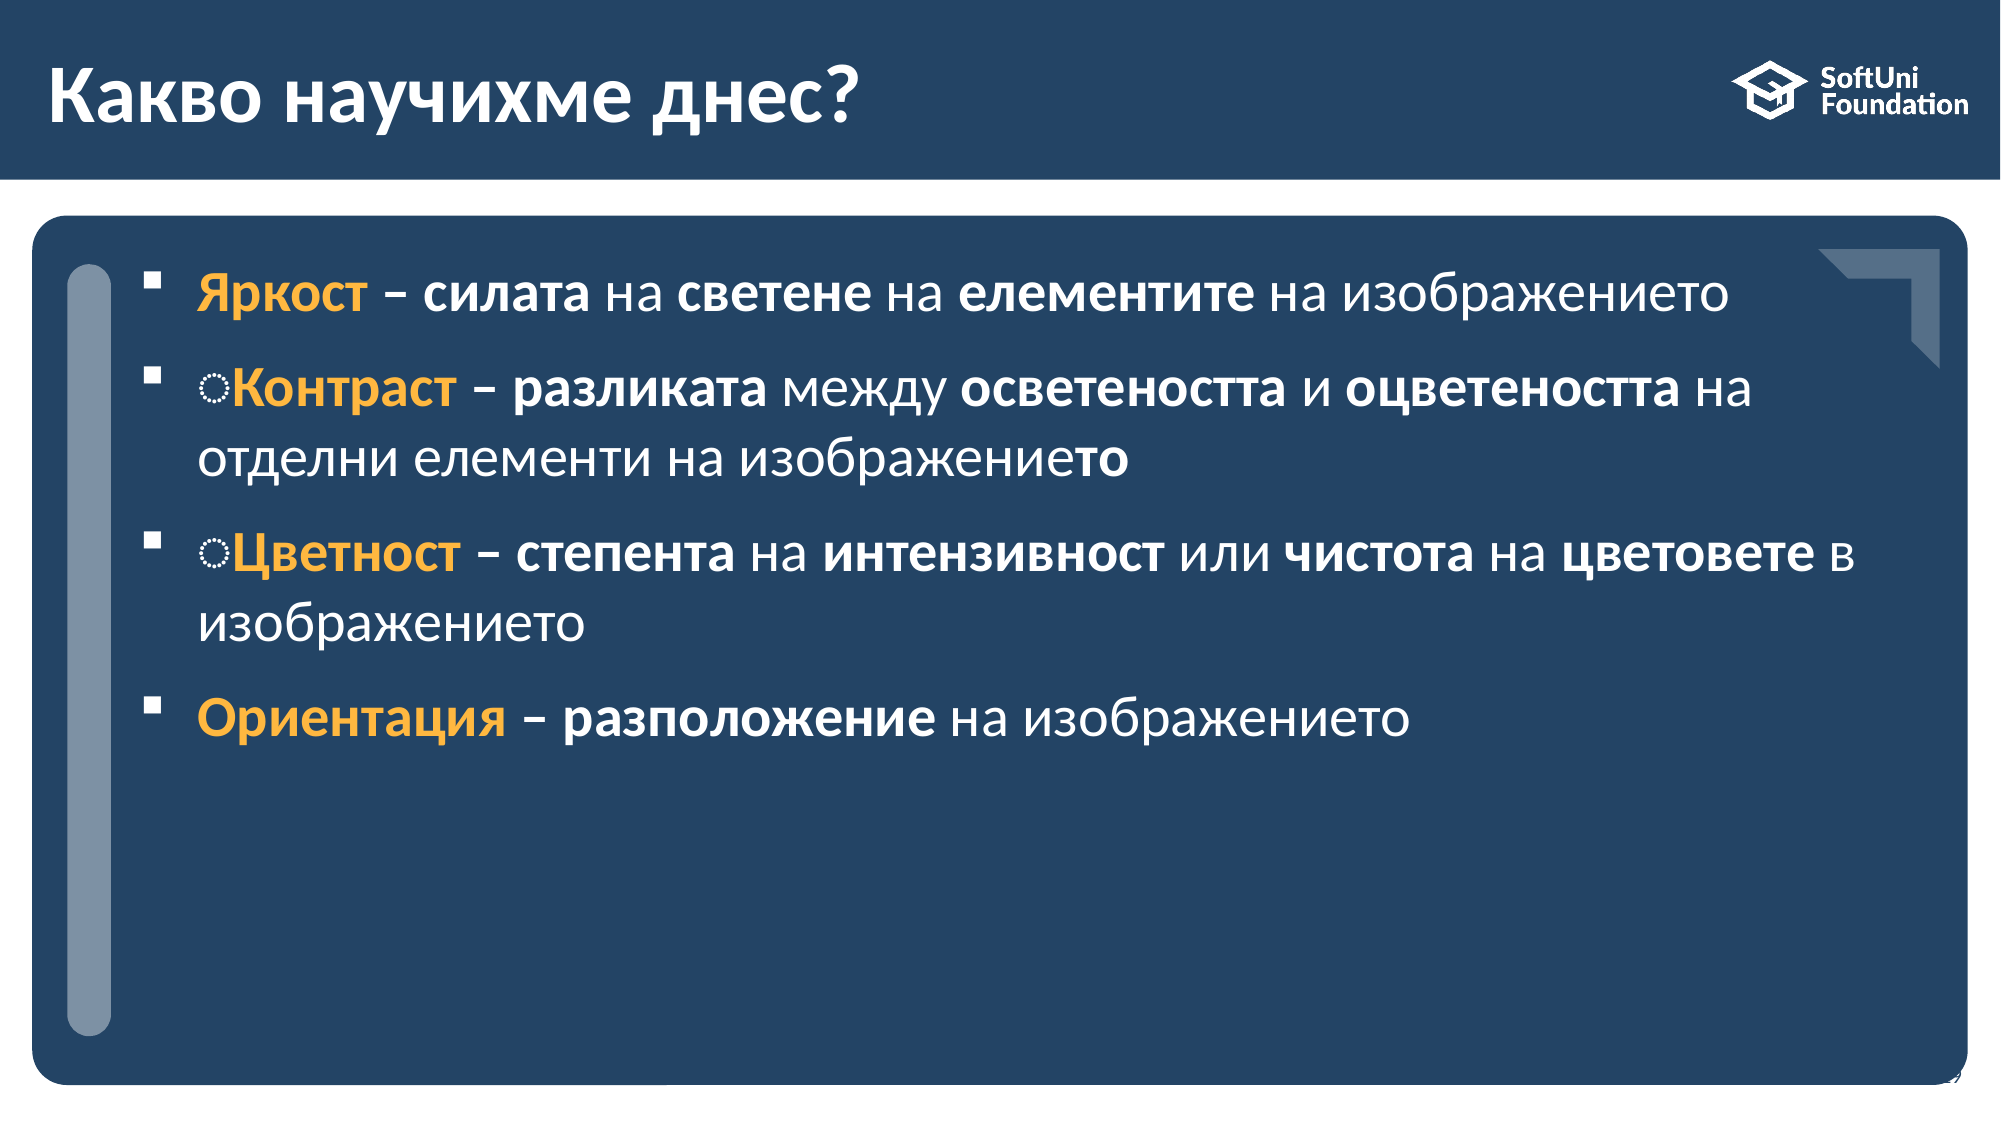

# Какво научихме днес?

Яркост – силата на светене на елементите на изображението
͏Контраст – разликата между осветеността и оцветеността на отделни елементи на изображението
͏Цветност – степента на интензивност или чистота на цветовете в изображението
Ориентация – разположение на изображението

…
…
…

19